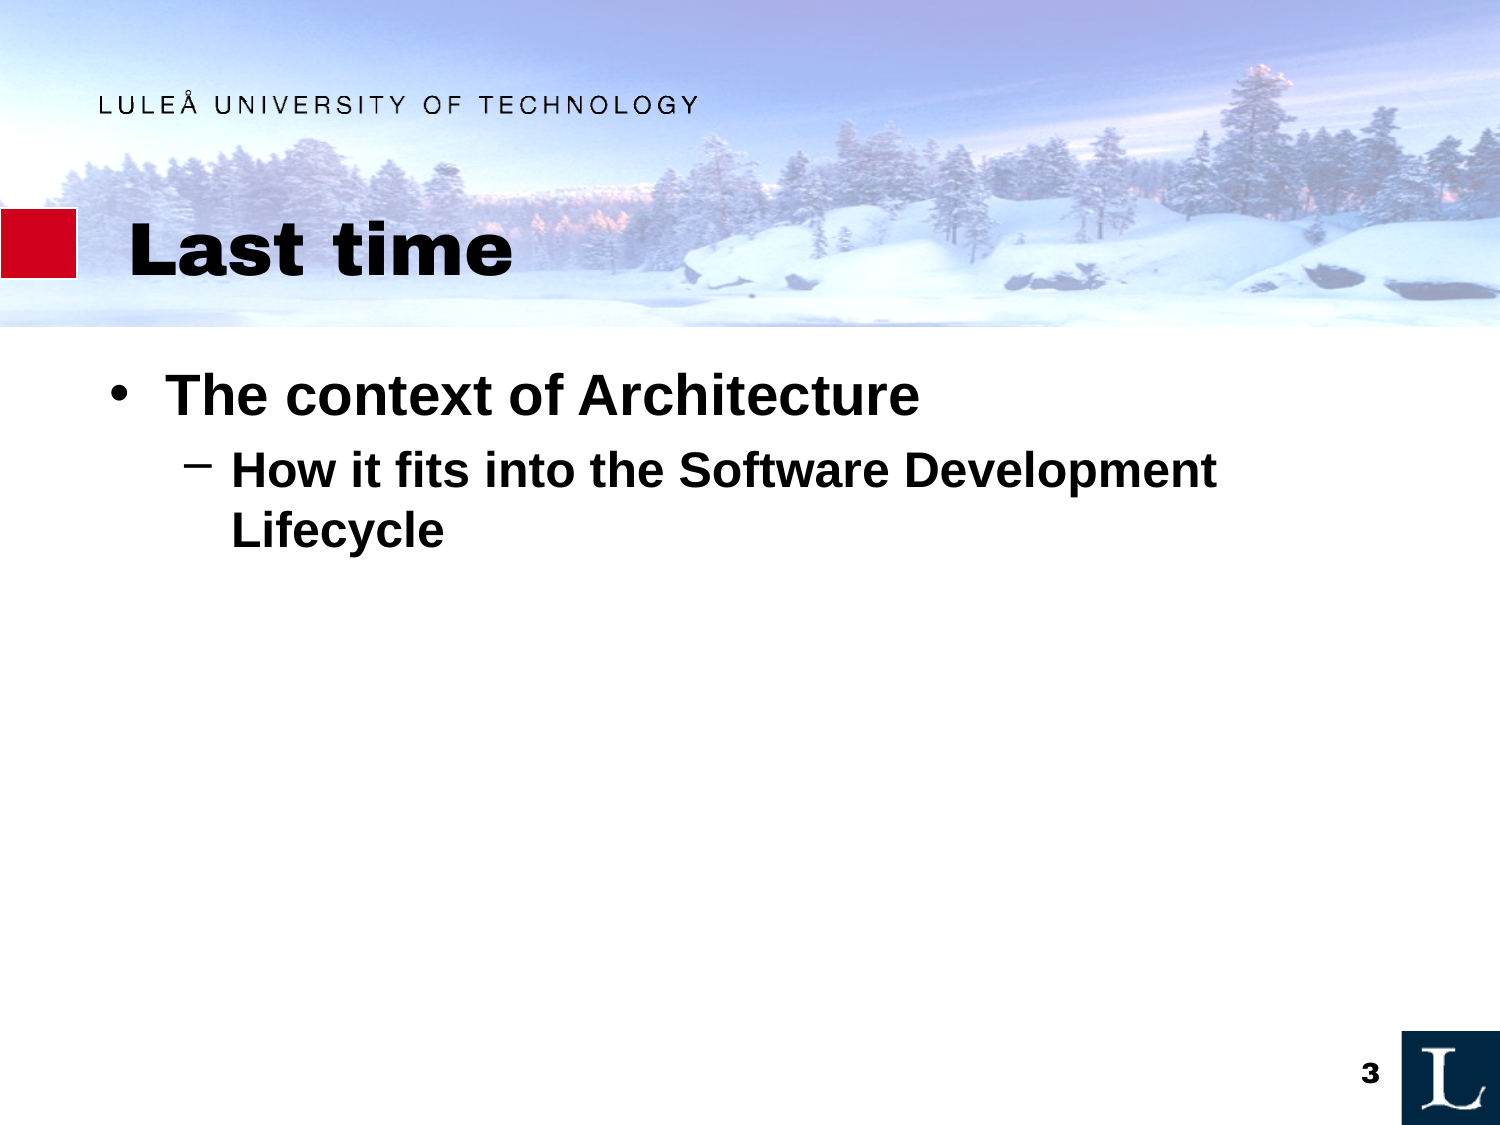

# Last time
The context of Architecture
How it fits into the Software Development Lifecycle
3